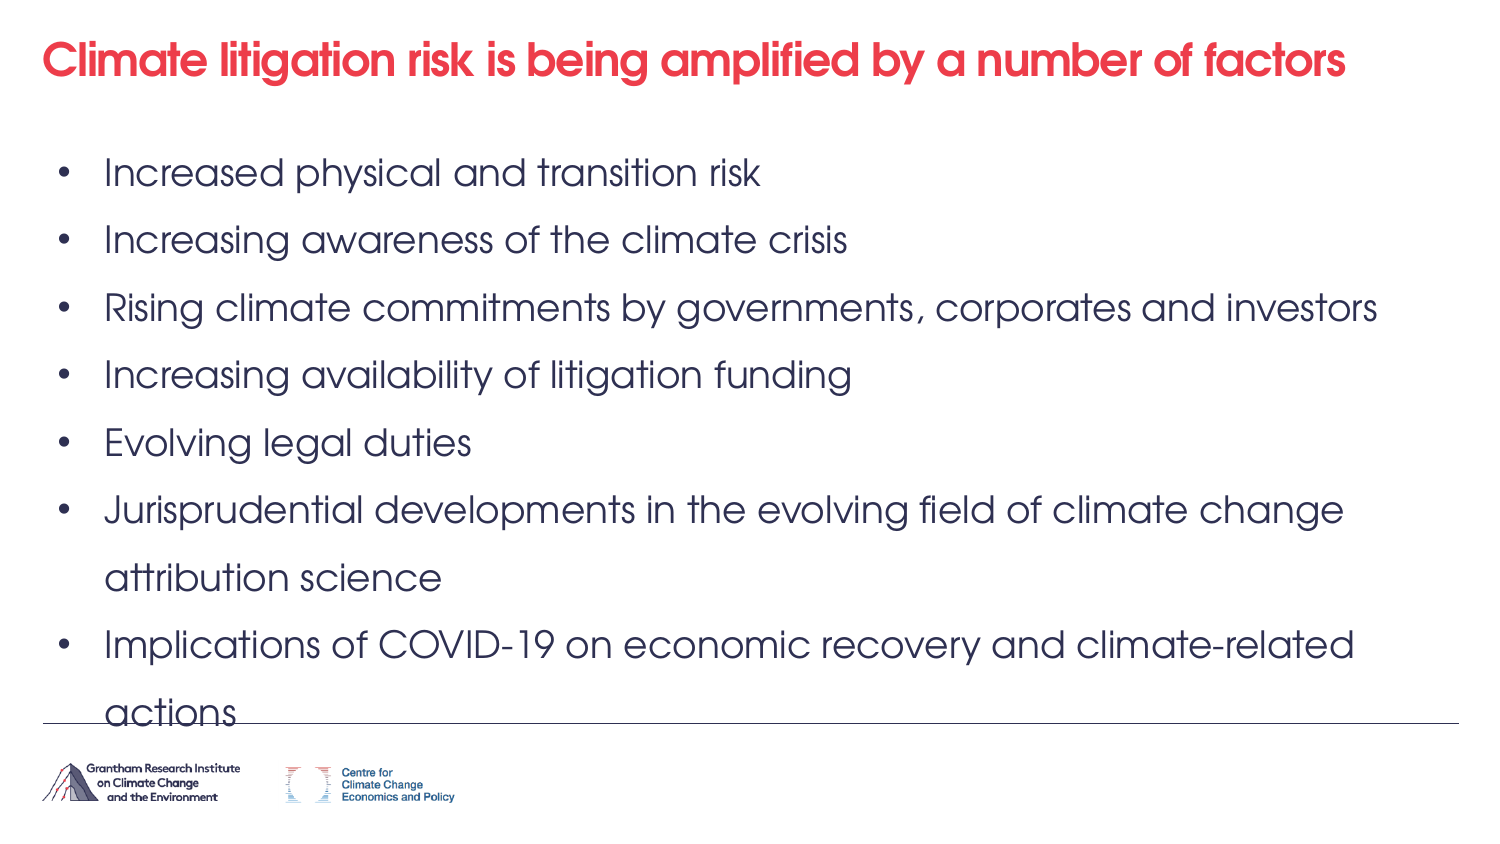

# Climate litigation risk is being amplified by a number of factors
Increased physical and transition risk
Increasing awareness of the climate crisis
Rising climate commitments by governments, corporates and investors
Increasing availability of litigation funding
Evolving legal duties
Jurisprudential developments in the evolving field of climate change attribution science
Implications of COVID-19 on economic recovery and climate-related actions